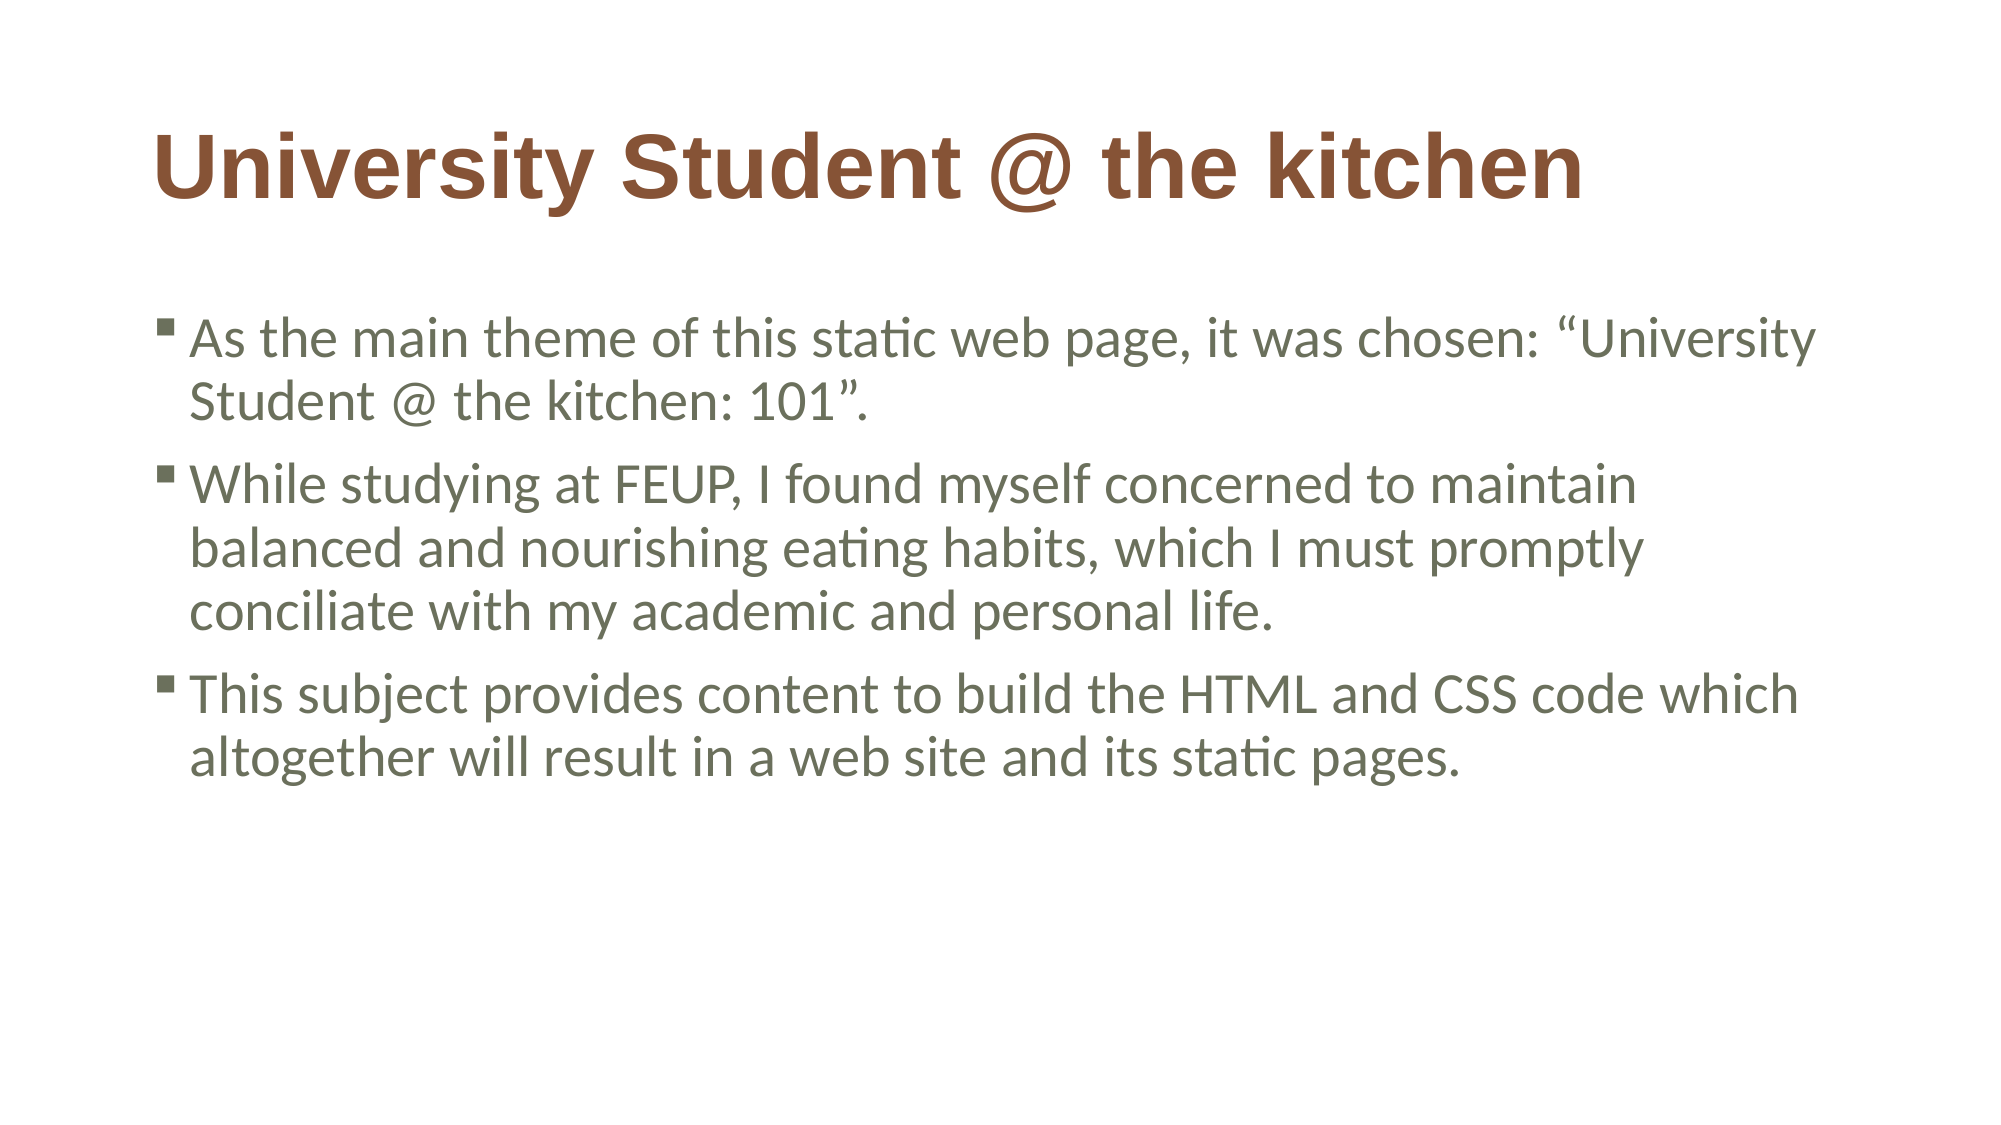

# University Student @ the kitchen
As the main theme of this static web page, it was chosen: “University Student @ the kitchen: 101”.
While studying at FEUP, I found myself concerned to maintain balanced and nourishing eating habits, which I must promptly conciliate with my academic and personal life.
This subject provides content to build the HTML and CSS code which altogether will result in a web site and its static pages.